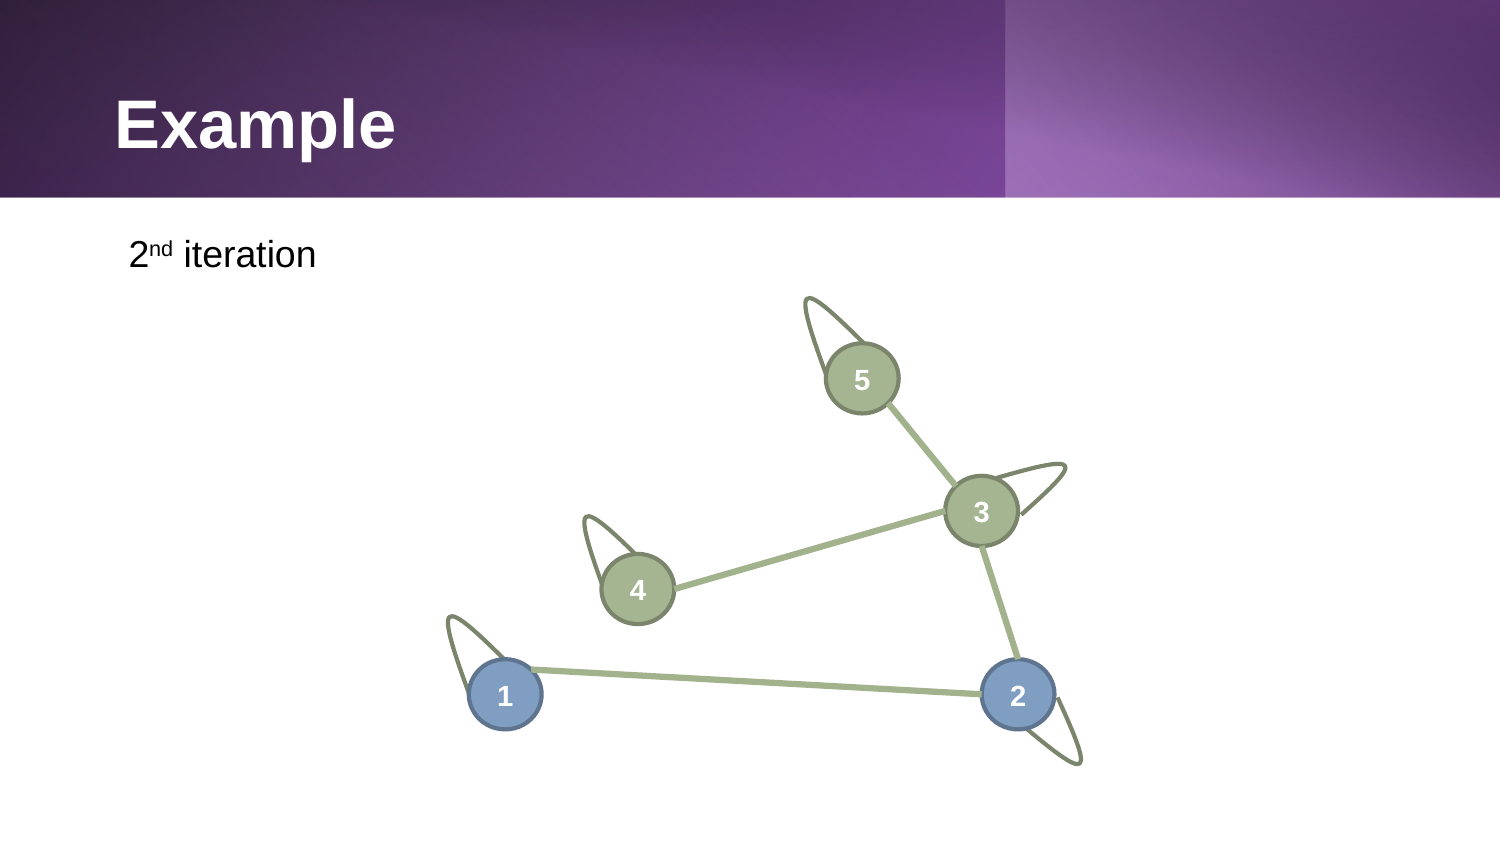

# Example
2nd iteration

5

3

4

1
2